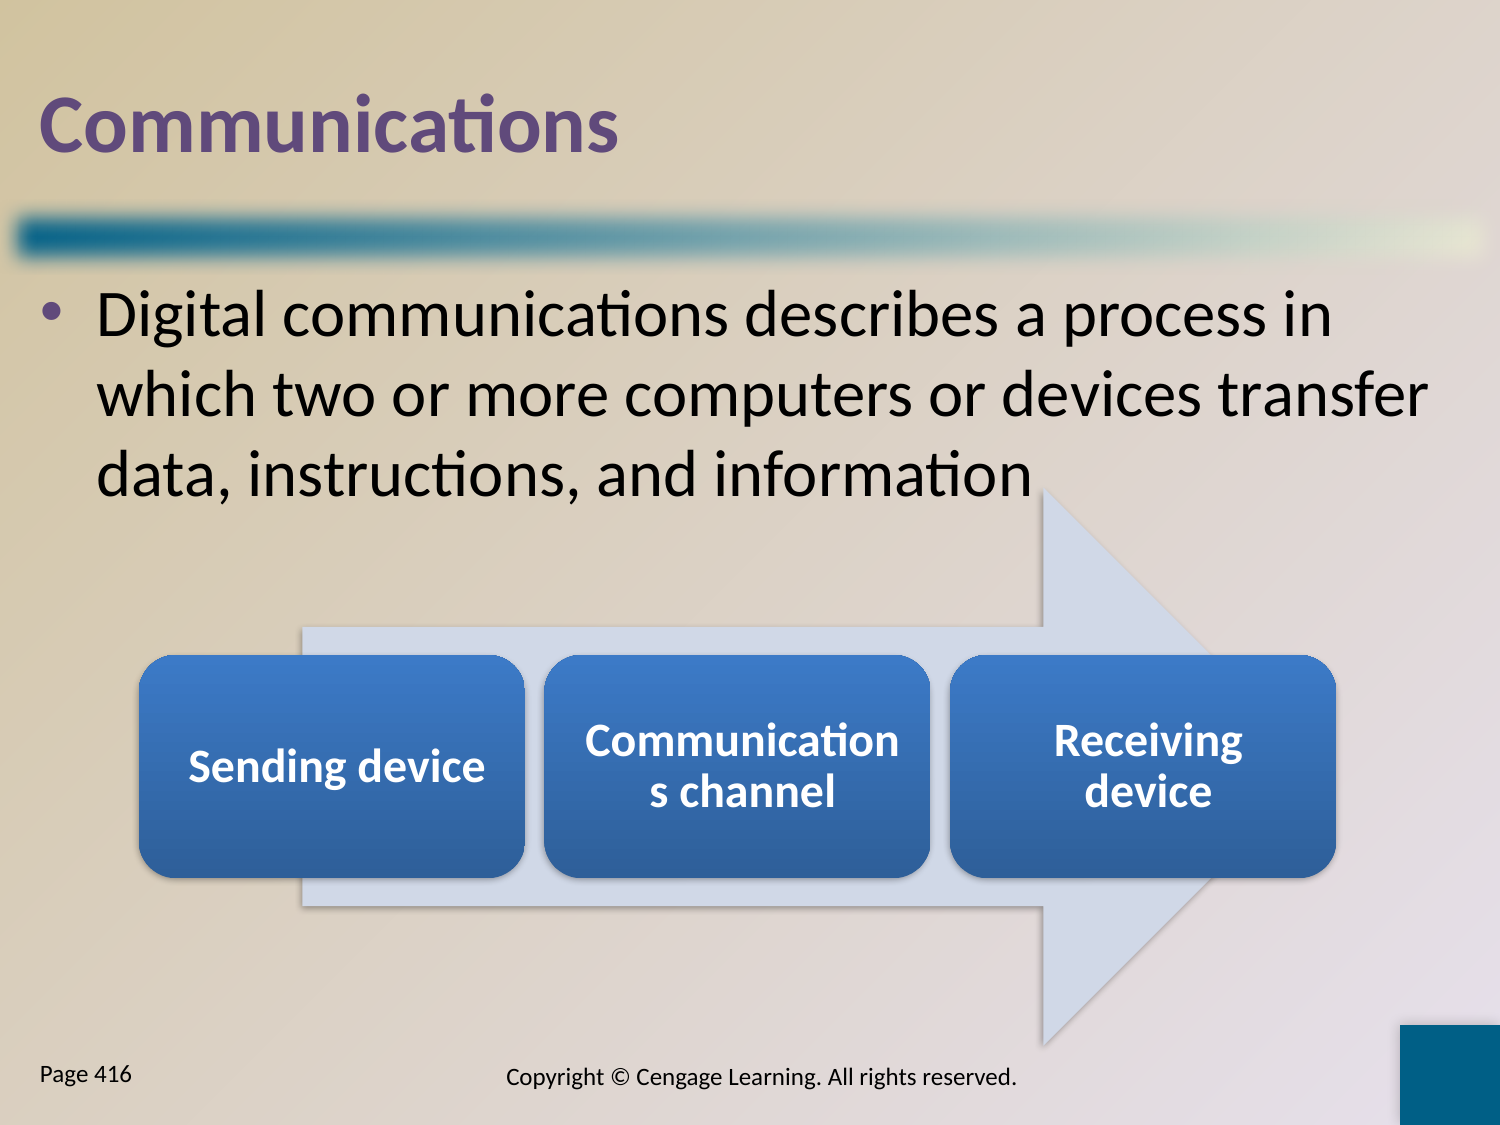

# Communications
Digital communications describes a process in which two or more computers or devices transfer data, instructions, and information
Sending device
Communications channel
Receiving device
Copyright © Cengage Learning. All rights reserved.
Page 416